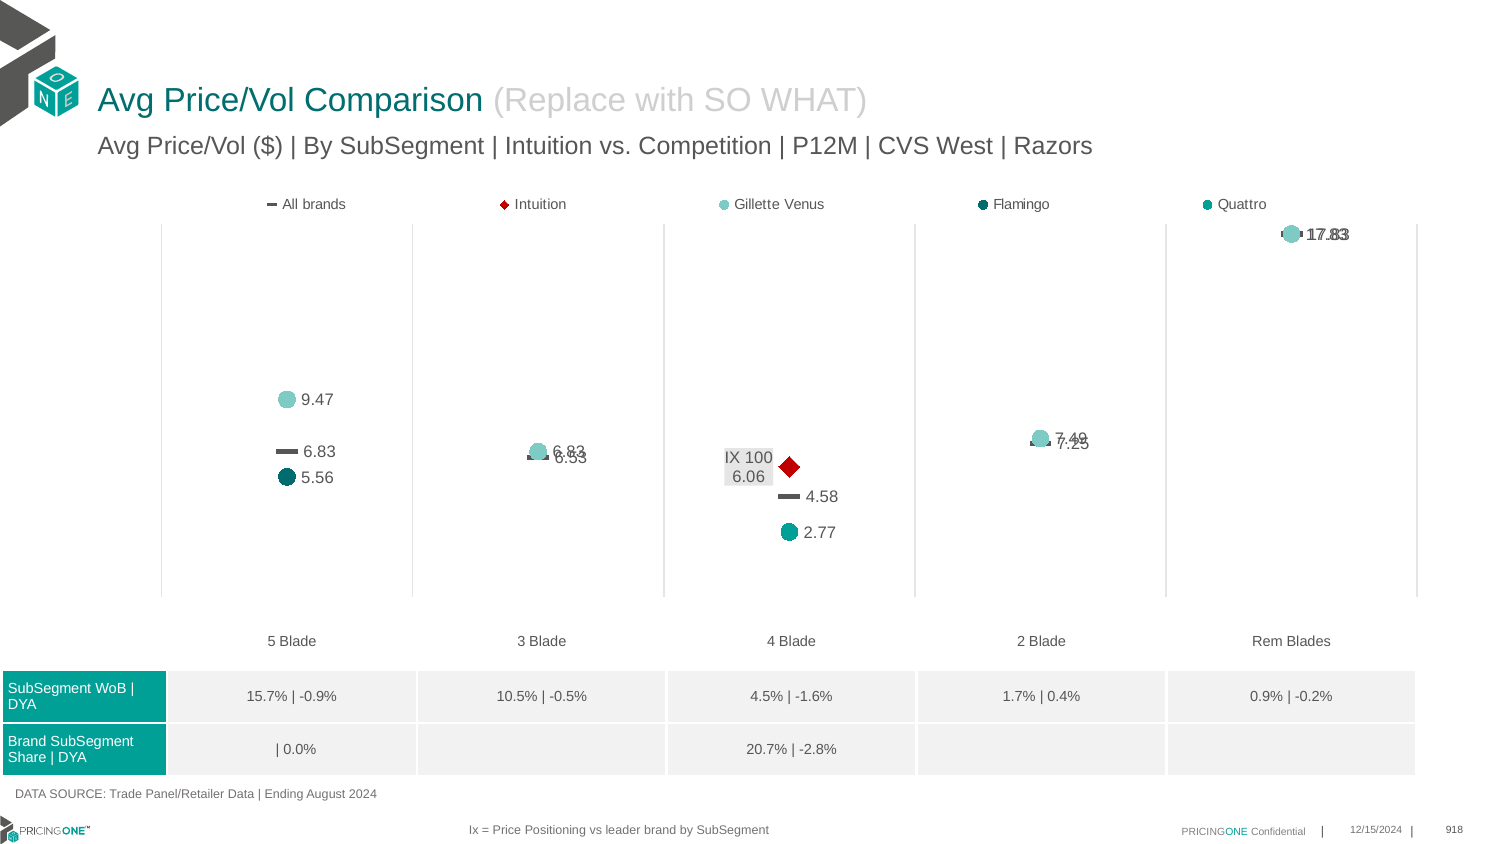

# Avg Price/Vol Comparison (Replace with SO WHAT)
Avg Price/Vol ($) | By SubSegment | Intuition vs. Competition | P12M | CVS West | Razors

### Chart

| Category | All brands | Intuition | Gillette Venus | Flamingo | Quattro |
|---|---|---|---|---|---|
| IX 0 | 6.83 | None | 9.47 | 5.56 | None |
| None | 6.53 | None | 6.83 | None | None |
| IX 100 | 4.58 | 6.06 | None | None | 2.77 |
| None | 7.25 | None | 7.49 | None | None |
| None | 17.83 | None | 17.83 | None | None |
|  | 5 Blade | 3 Blade | 4 Blade | 2 Blade | Rem Blades |
| --- | --- | --- | --- | --- | --- |
| SubSegment WoB | DYA | 15.7% | -0.9% | 10.5% | -0.5% | 4.5% | -1.6% | 1.7% | 0.4% | 0.9% | -0.2% |
| Brand SubSegment Share | DYA | | 0.0% |  | 20.7% | -2.8% |  |  |
DATA SOURCE: Trade Panel/Retailer Data | Ending August 2024
Ix = Price Positioning vs leader brand by SubSegment
12/15/2024
918